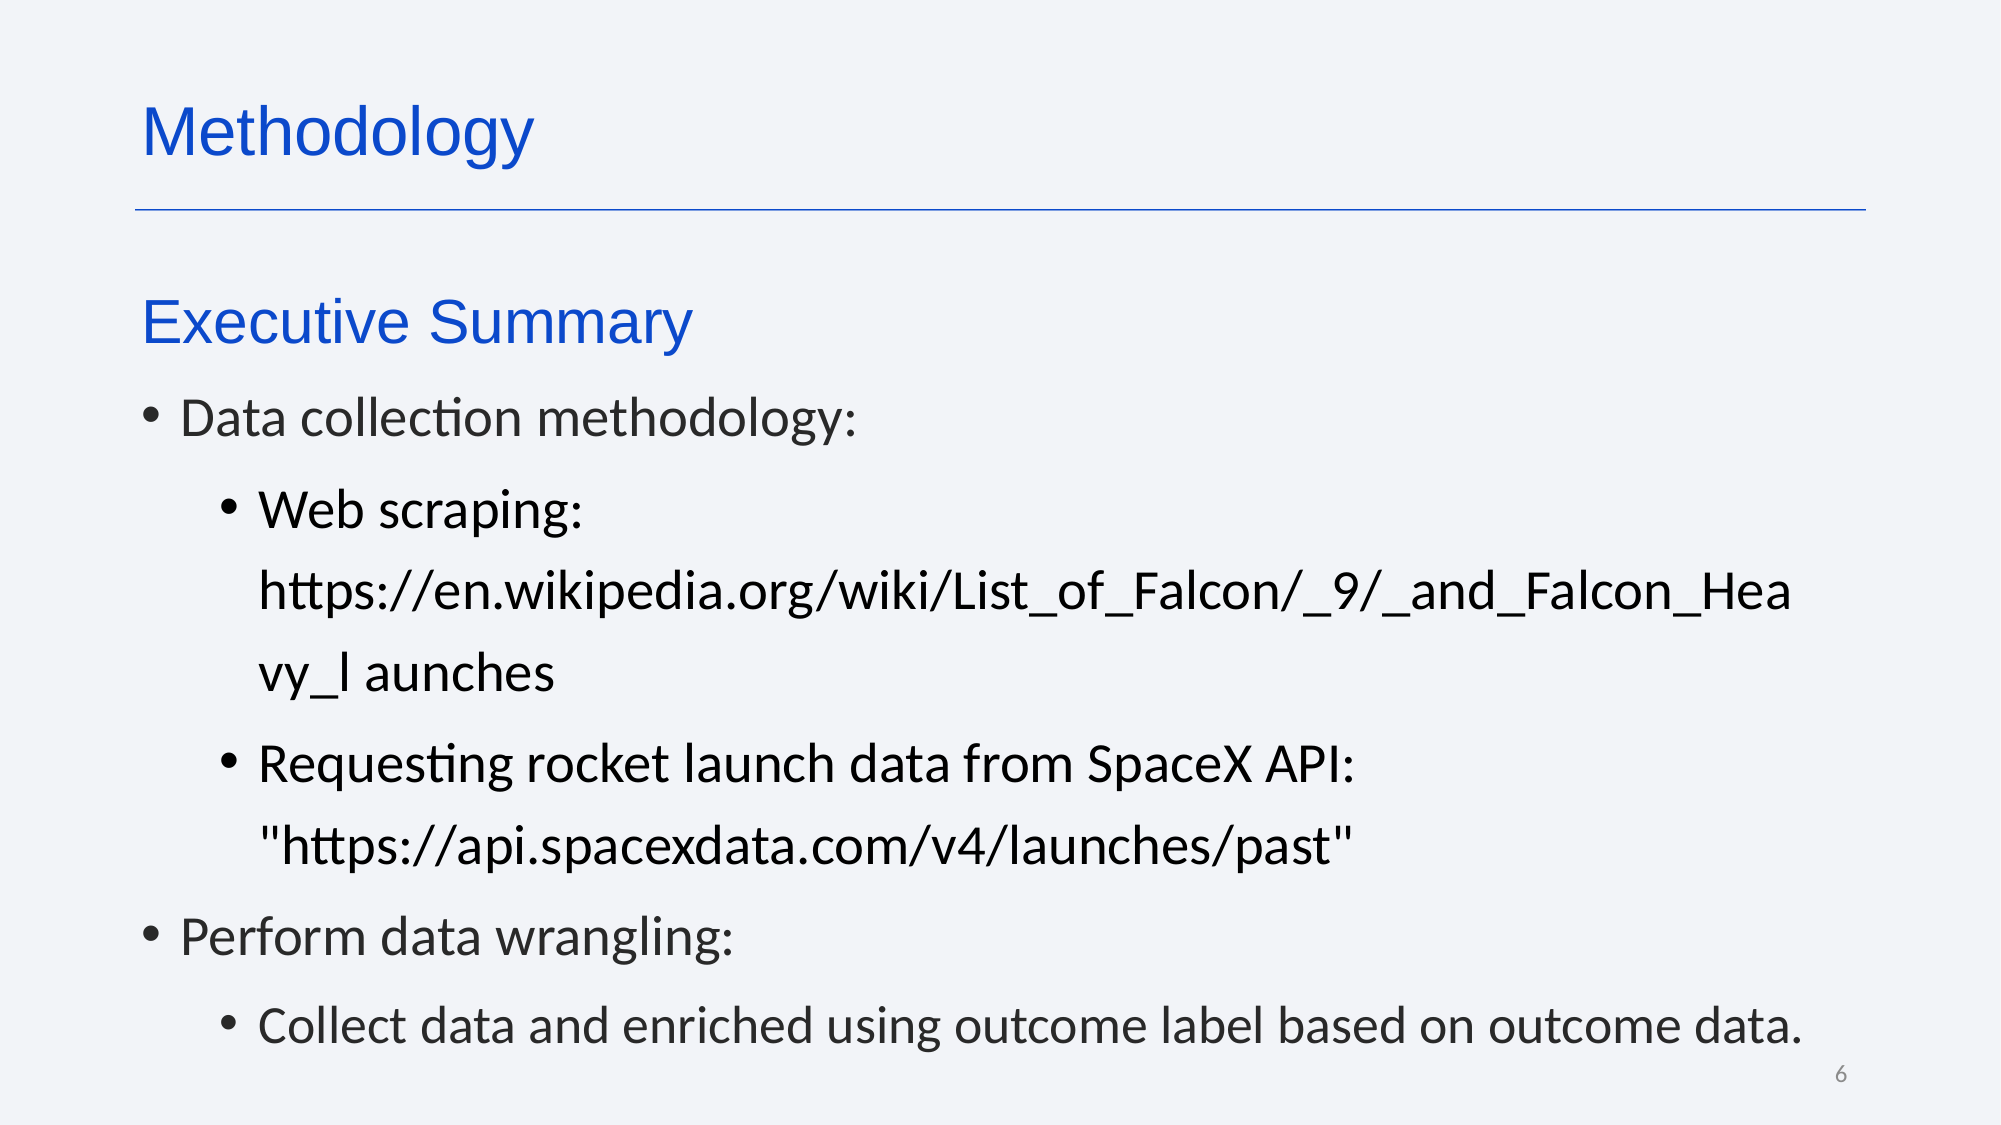

Methodology
Executive Summary
Data collection methodology:
Web scraping: https://en.wikipedia.org/wiki/List_of_Falcon/_9/_and_Falcon_Heavy_l aunches
Requesting rocket launch data from SpaceX API: "https://api.spacexdata.com/v4/launches/past"
Perform data wrangling:
Collect data and enriched using outcome label based on outcome data.

6